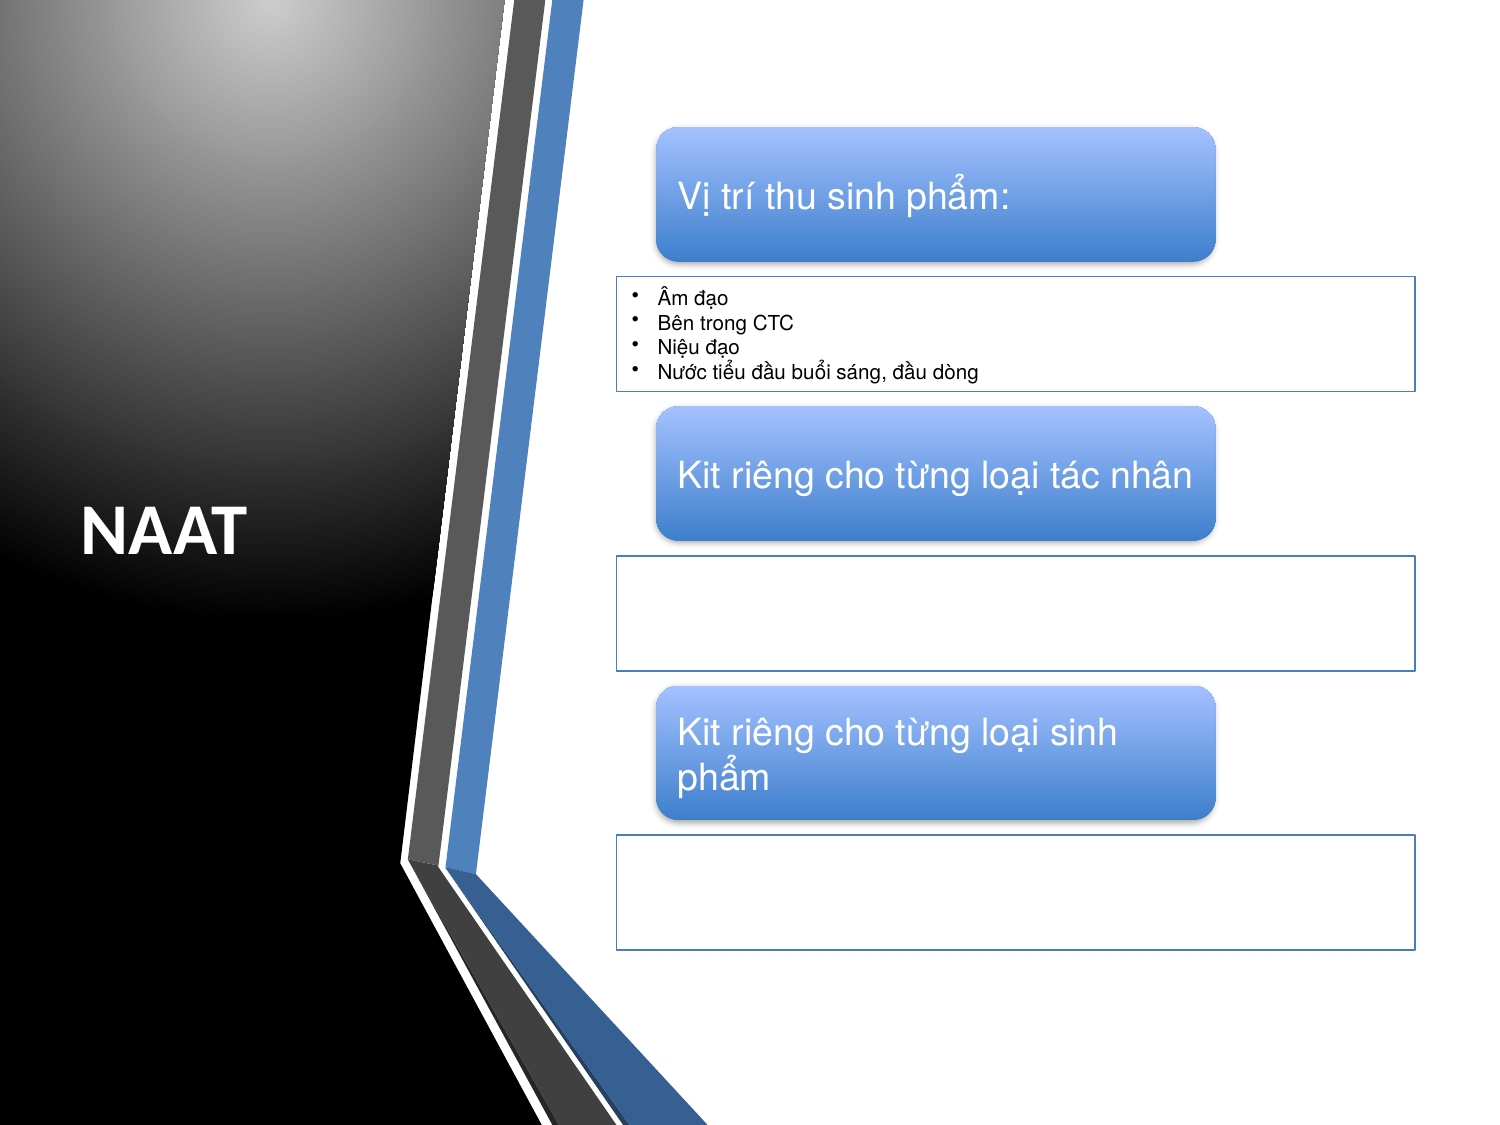

# NAAT
Vị trí thu sinh phẩm:
Âm đạo
Bên trong CTC
Niệu đạo
Nước tiểu đầu buổi sáng, đầu dòng
Kit riêng cho từng loại tác nhân
Kit riêng cho từng loại sinh phẩm